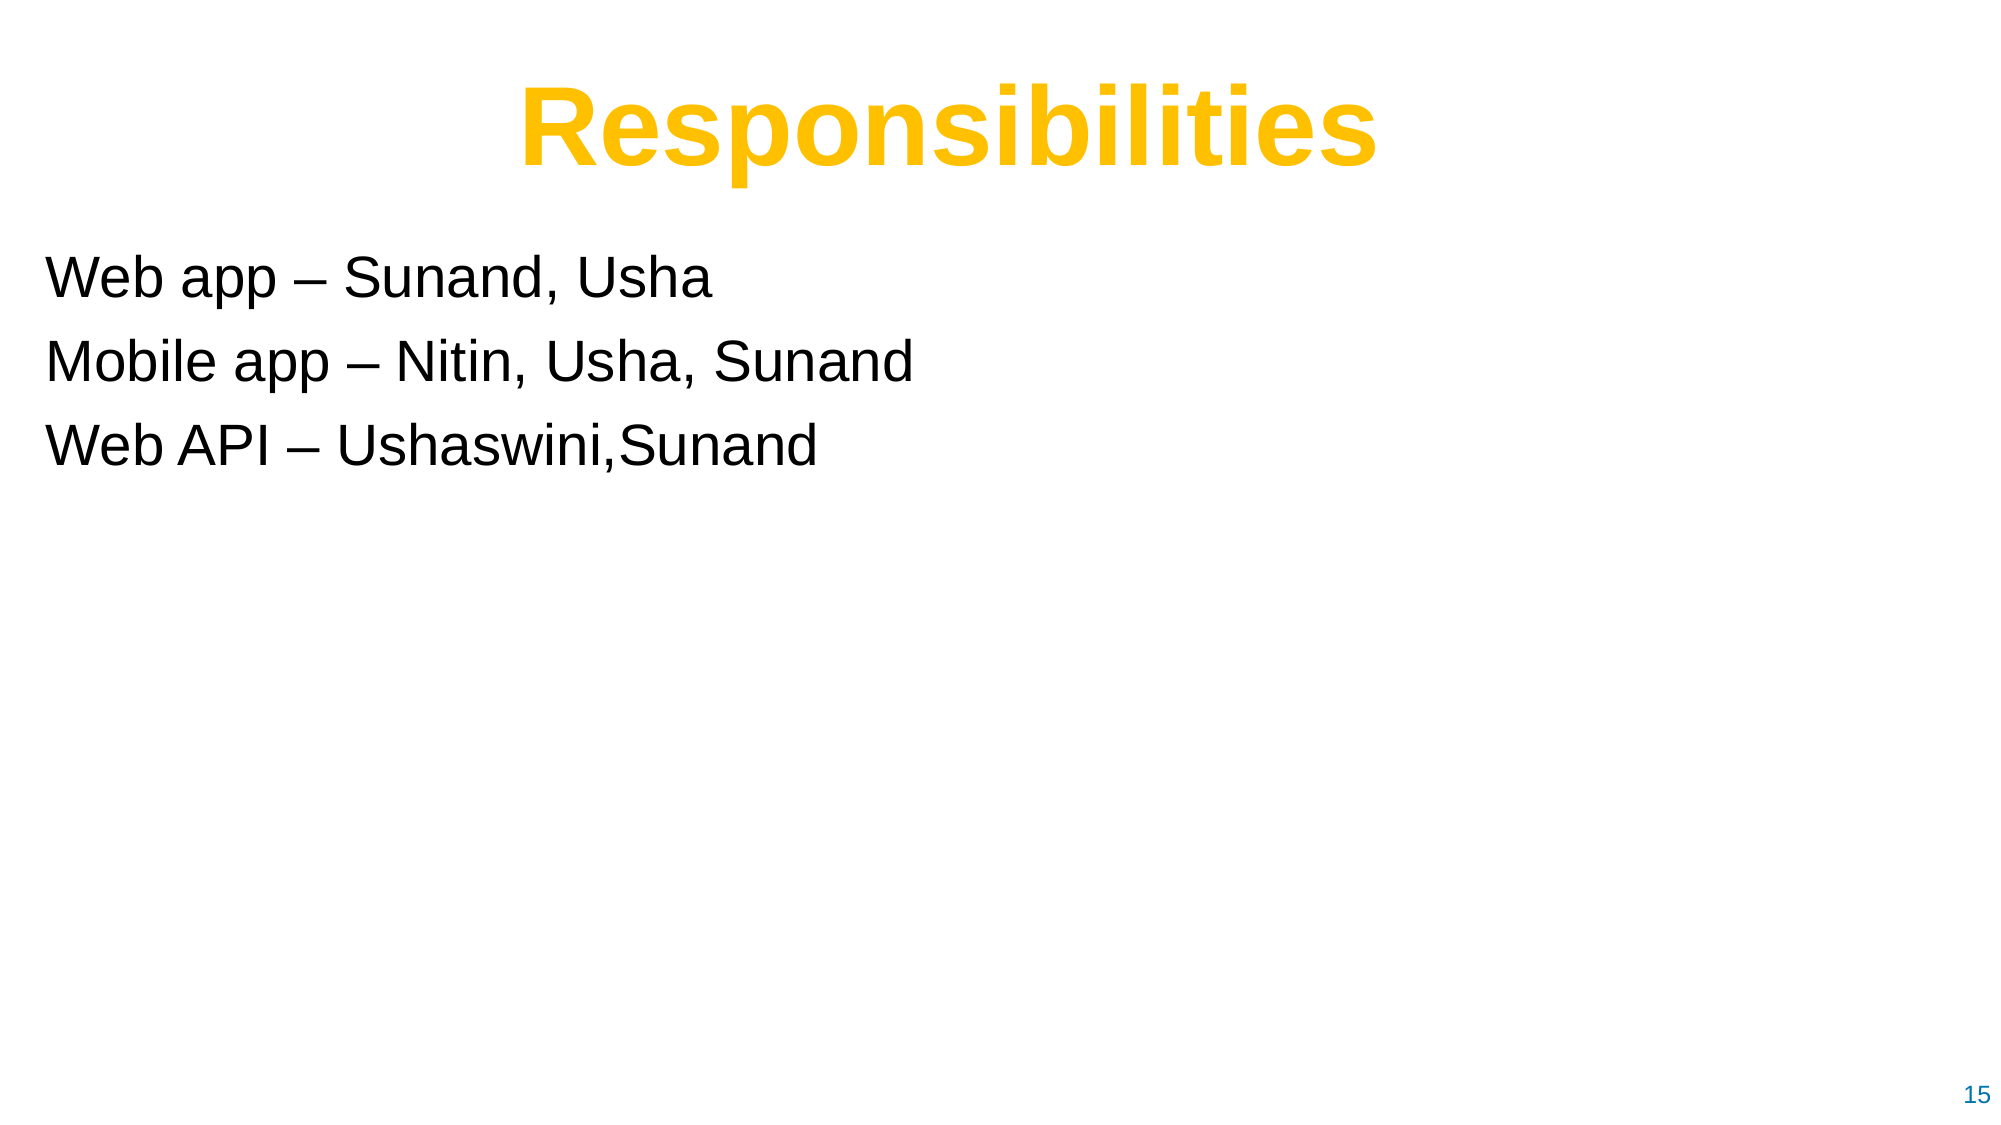

Responsibilities
Web app – Sunand, Usha
Mobile app – Nitin, Usha, Sunand
Web API – Ushaswini,Sunand
15